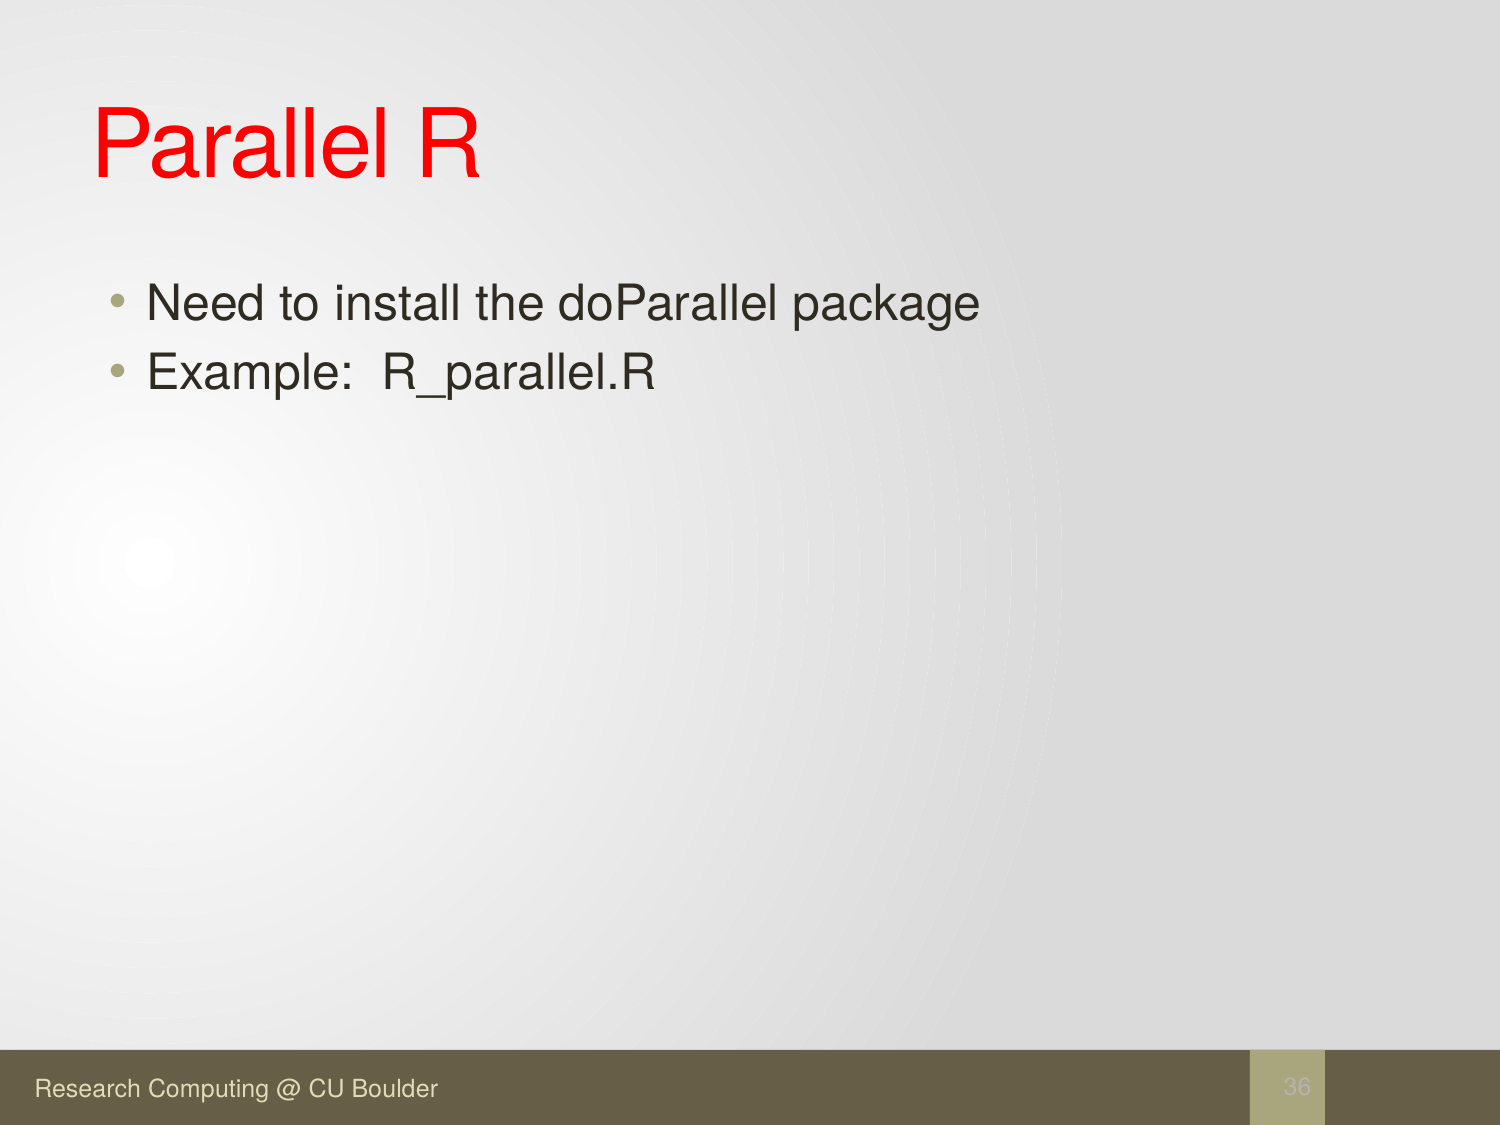

# Parallel R
Need to install the doParallel package
Example:  R_parallel.R
36